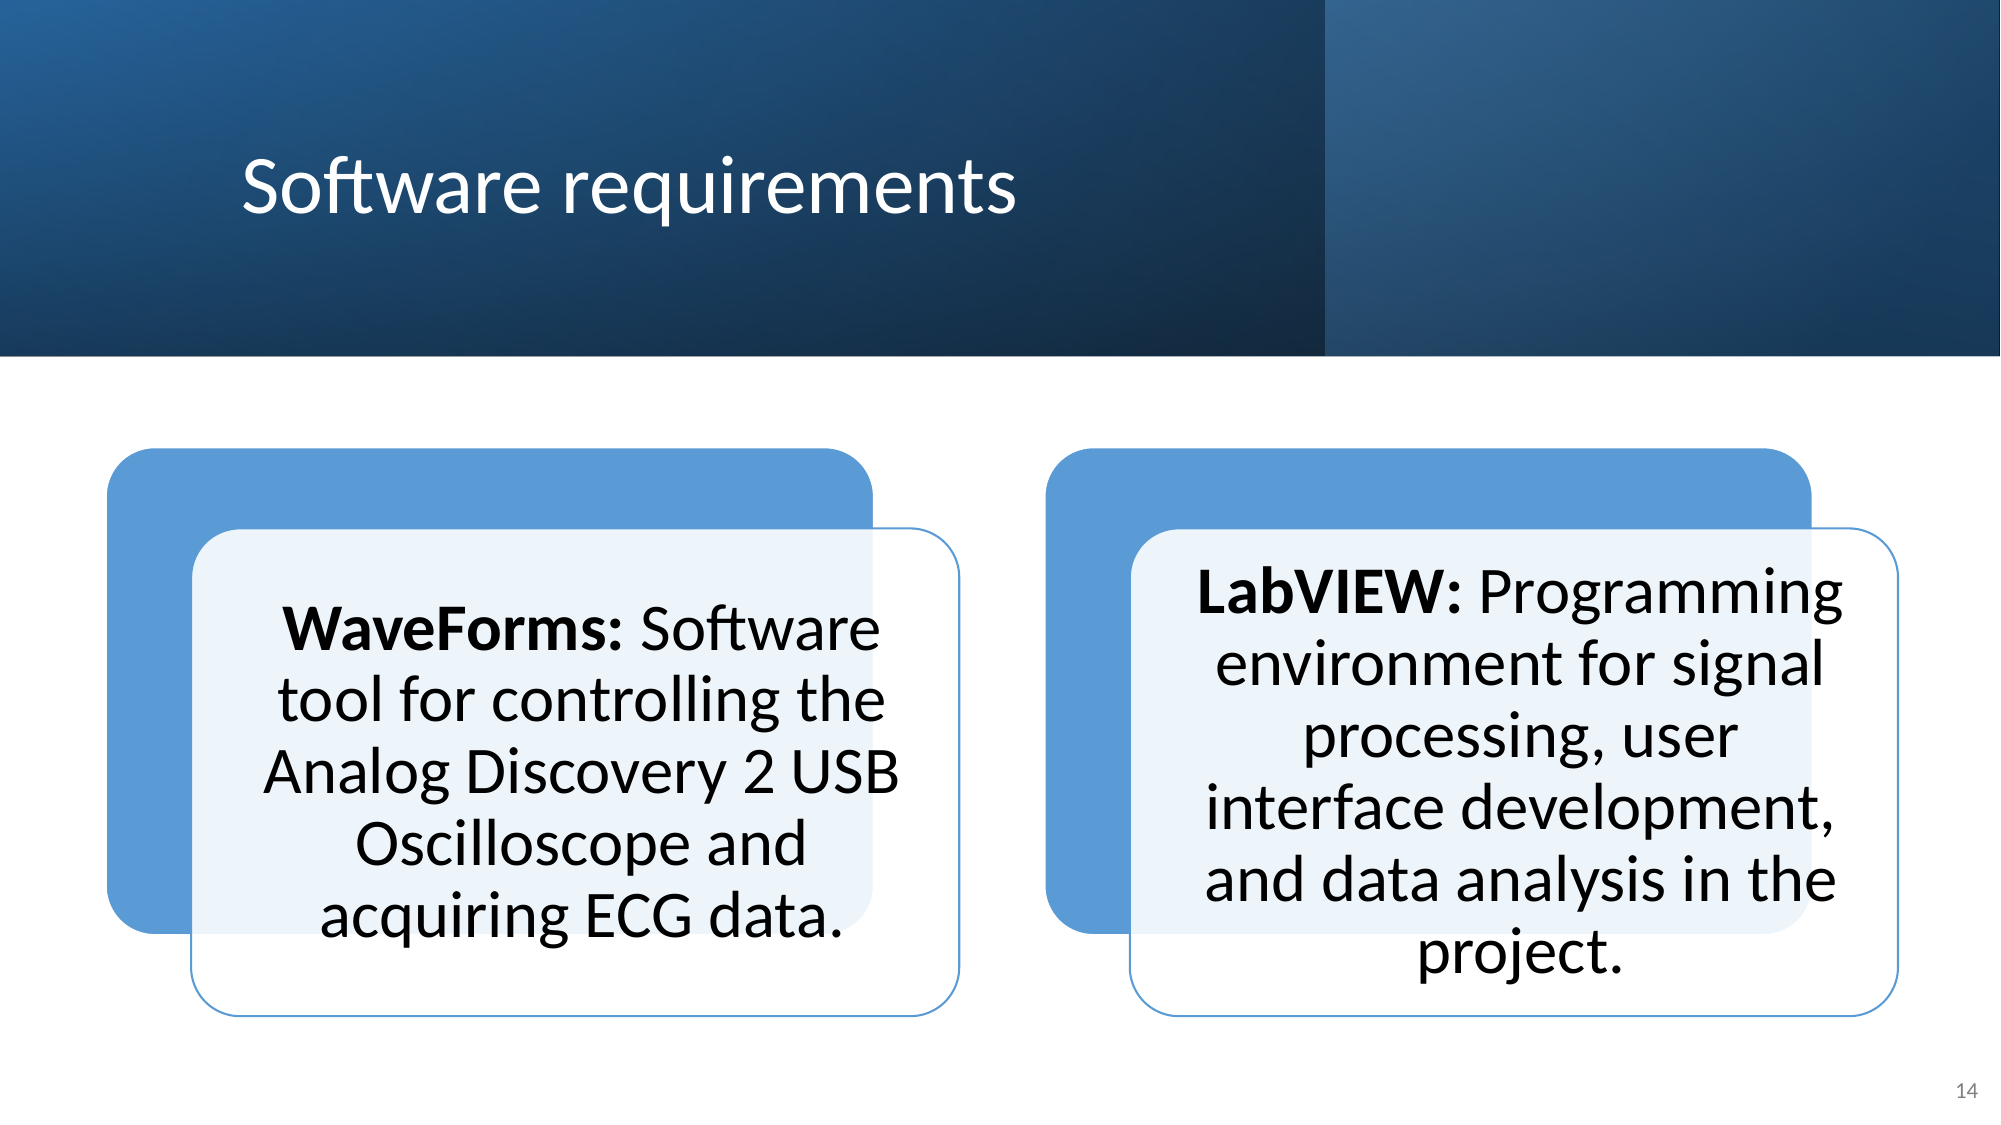

# Software requirements
WaveForms: Software tool for controlling the Analog Discovery 2 USB Oscilloscope and acquiring ECG data.
LabVIEW: Programming environment for signal processing, user interface development, and data analysis in the project.
14